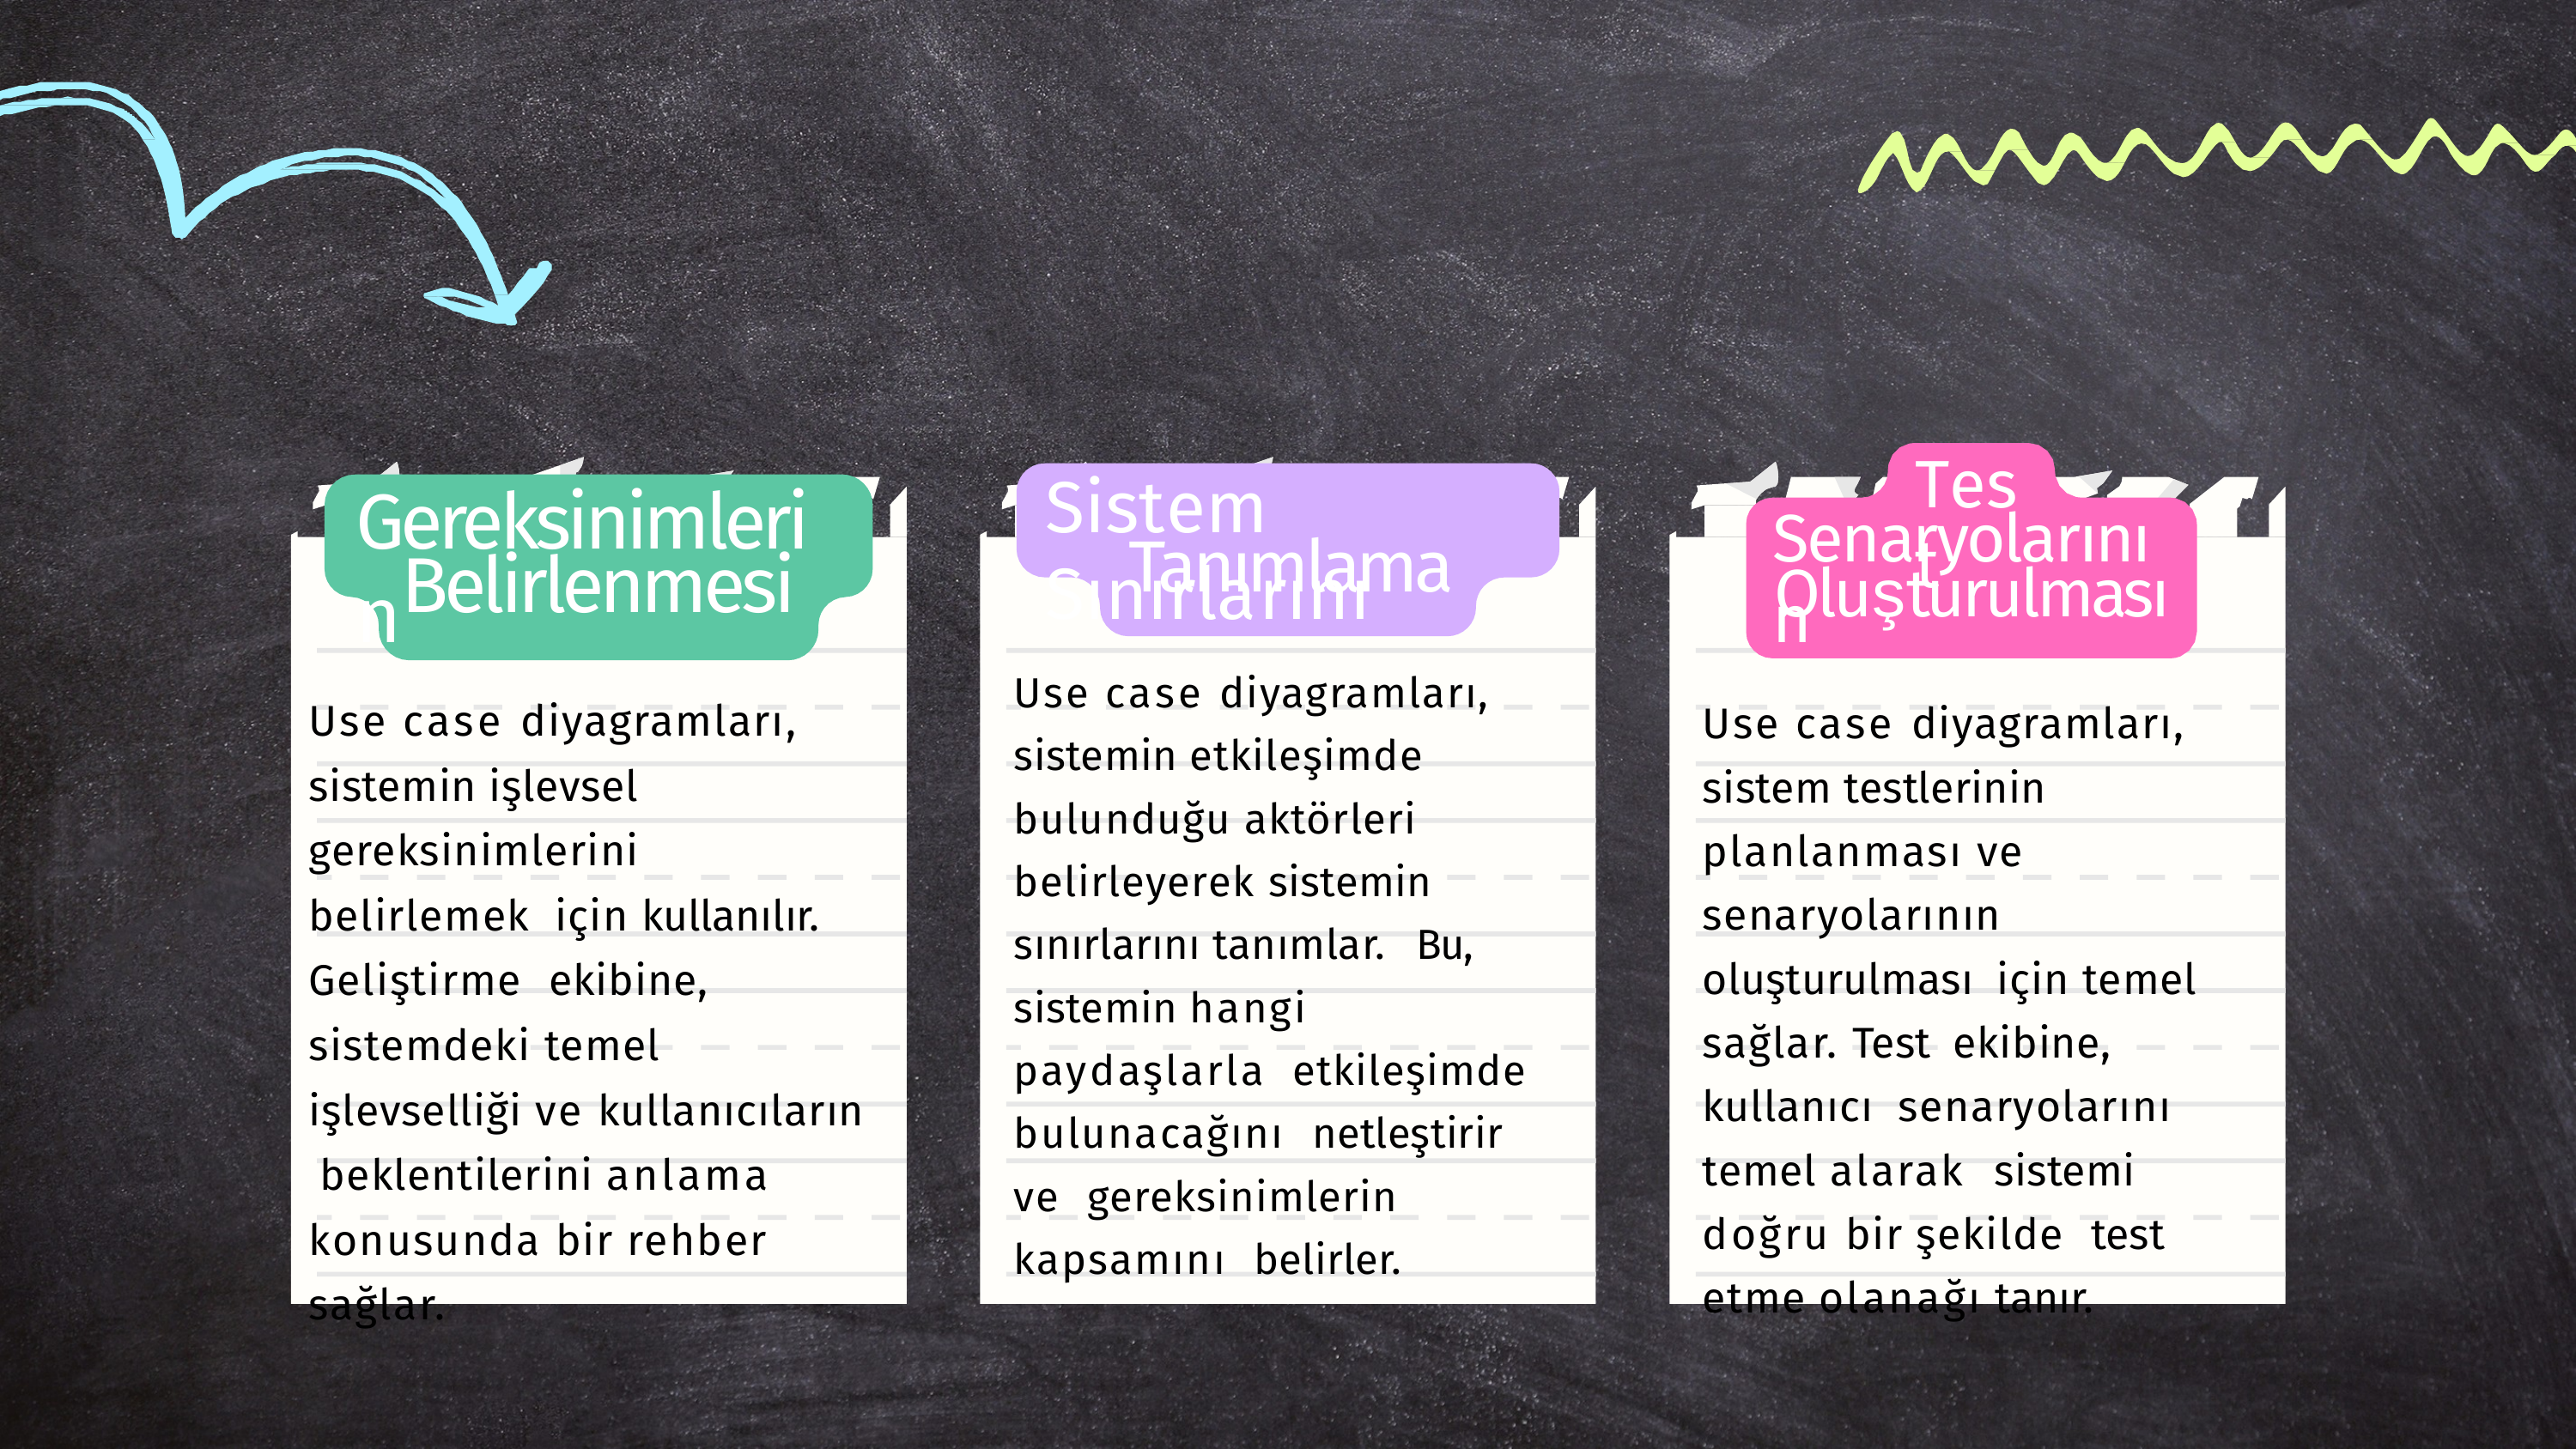

Test

# Sistem Sınırlarını
Gereksinimlerin
Senaryolarının
Tanımlama
Use case diyagramları,  sistemin etkileşimde  bulunduğu aktörleri  belirleyerek sistemin  sınırlarını tanımlar.	Bu,  sistemin hangi paydaşlarla  etkileşimde bulunacağını  netleştirir ve  gereksinimlerin kapsamını  belirler.
Belirlenmesi
Use case diyagramları,  sistemin işlevsel  gereksinimlerini belirlemek  için kullanılır. Geliştirme  ekibine, sistemdeki temel  işlevselliği ve kullanıcıların  beklentilerini anlama  konusunda bir rehber  sağlar.
Oluşturulması
Use case diyagramları,  sistem testlerinin  planlanması ve  senaryolarının oluşturulması  için temel sağlar. Test  ekibine, kullanıcı  senaryolarını temel alarak  sistemi doğru bir şekilde  test etme olanağı tanır.